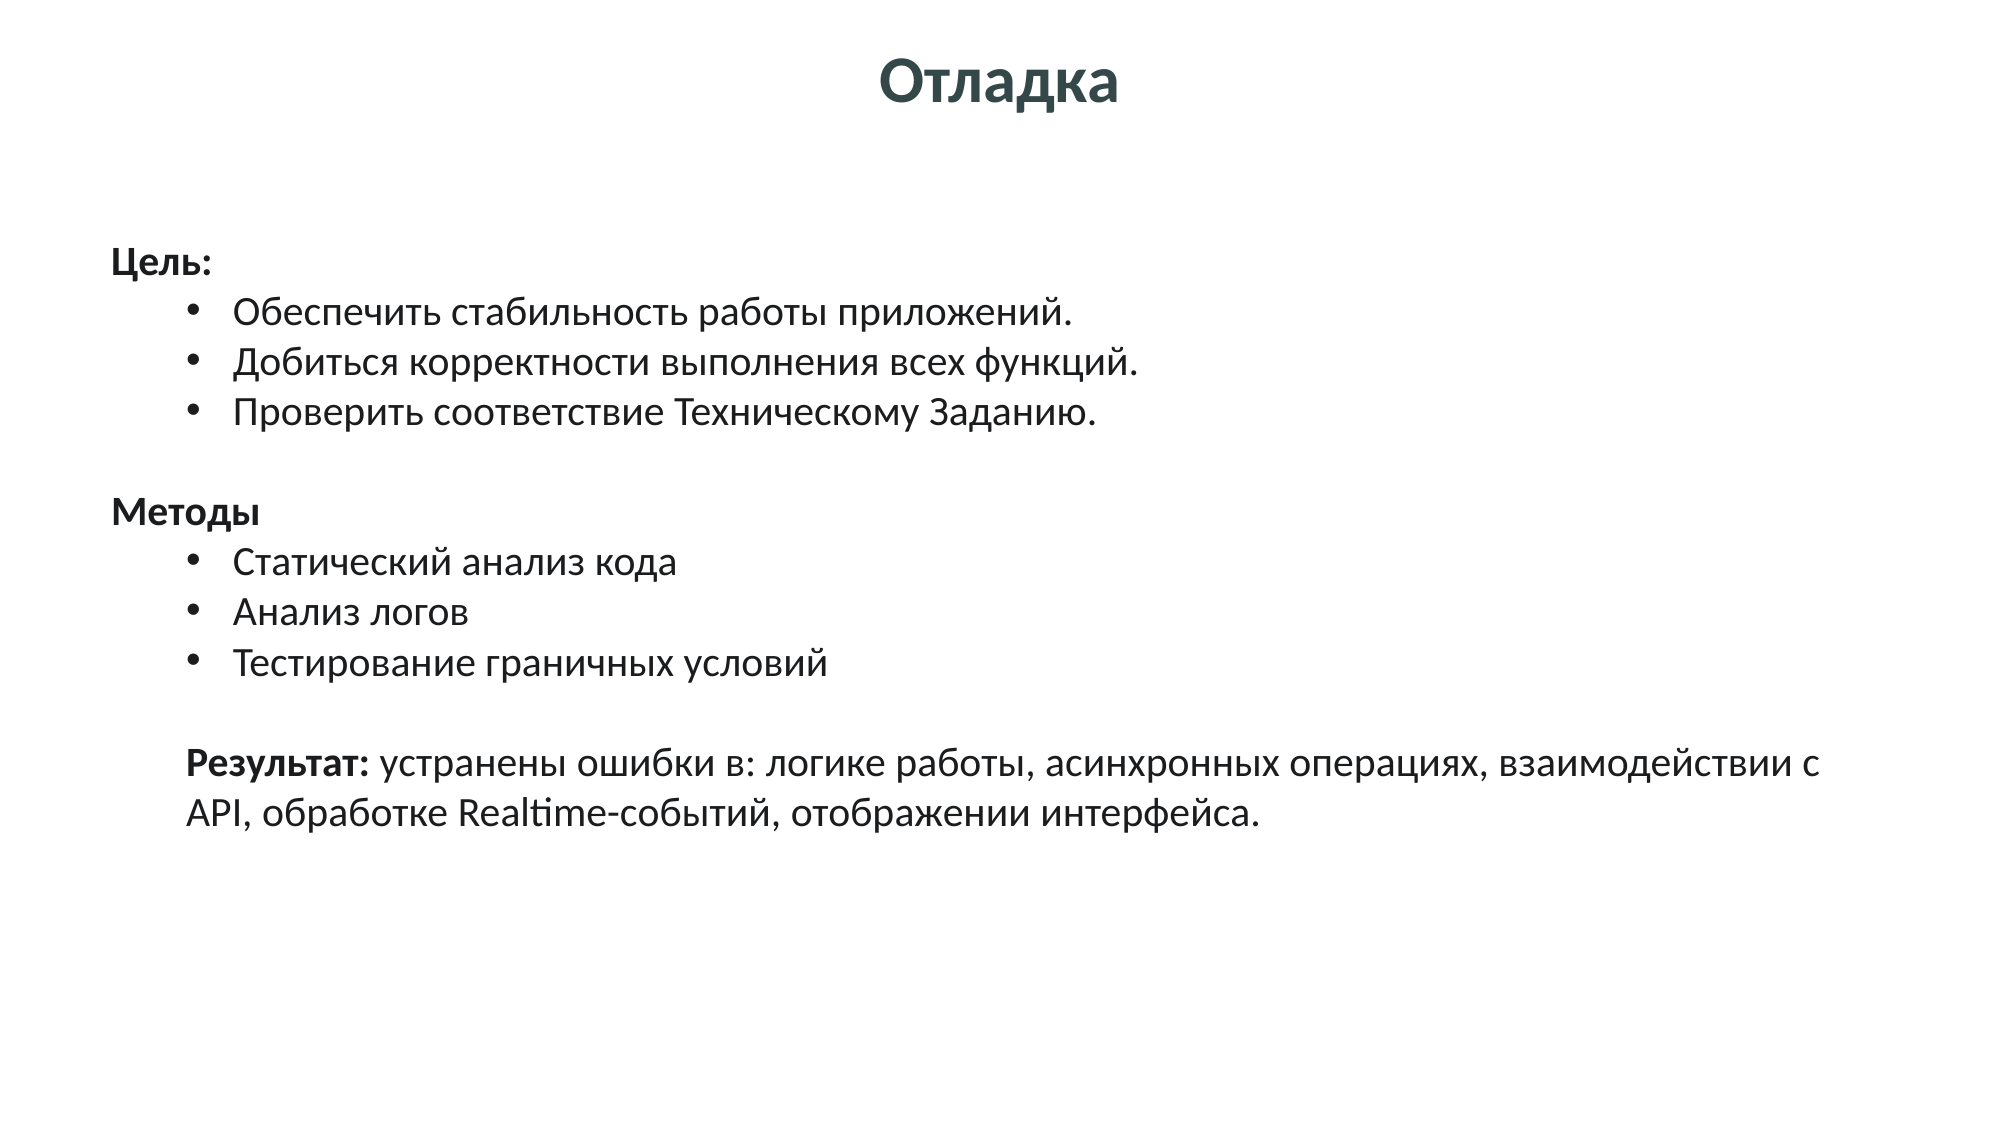

# Отладка
Цель:
Обеспечить стабильность работы приложений.
Добиться корректности выполнения всех функций.
Проверить соответствие Техническому Заданию.

Методы
Статический анализ кода
Анализ логов
Тестирование граничных условий

Результат: устранены ошибки в: логике работы, асинхронных операциях, взаимодействии с API, обработке Realtime-событий, отображении интерфейса.